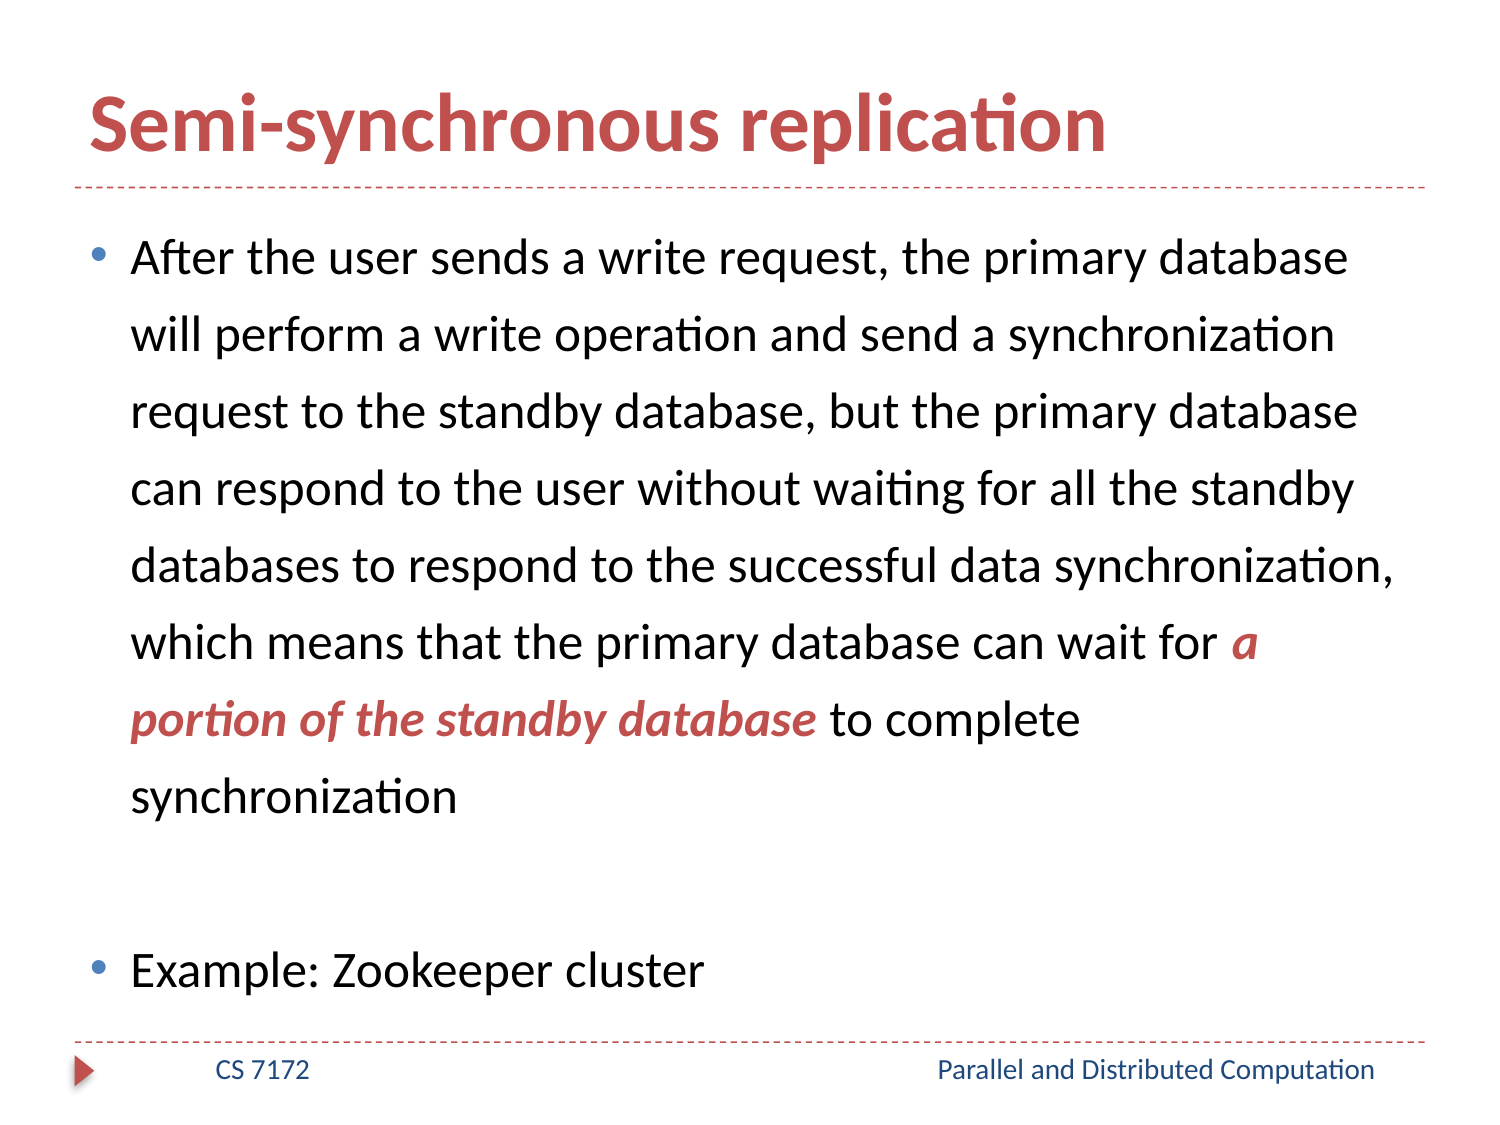

# Semi-synchronous replication
After the user sends a write request, the primary database will perform a write operation and send a synchronization request to the standby database, but the primary database can respond to the user without waiting for all the standby databases to respond to the successful data synchronization, which means that the primary database can wait for a portion of the standby database to complete synchronization

Example: Zookeeper cluster
CS 7172
Parallel and Distributed Computation